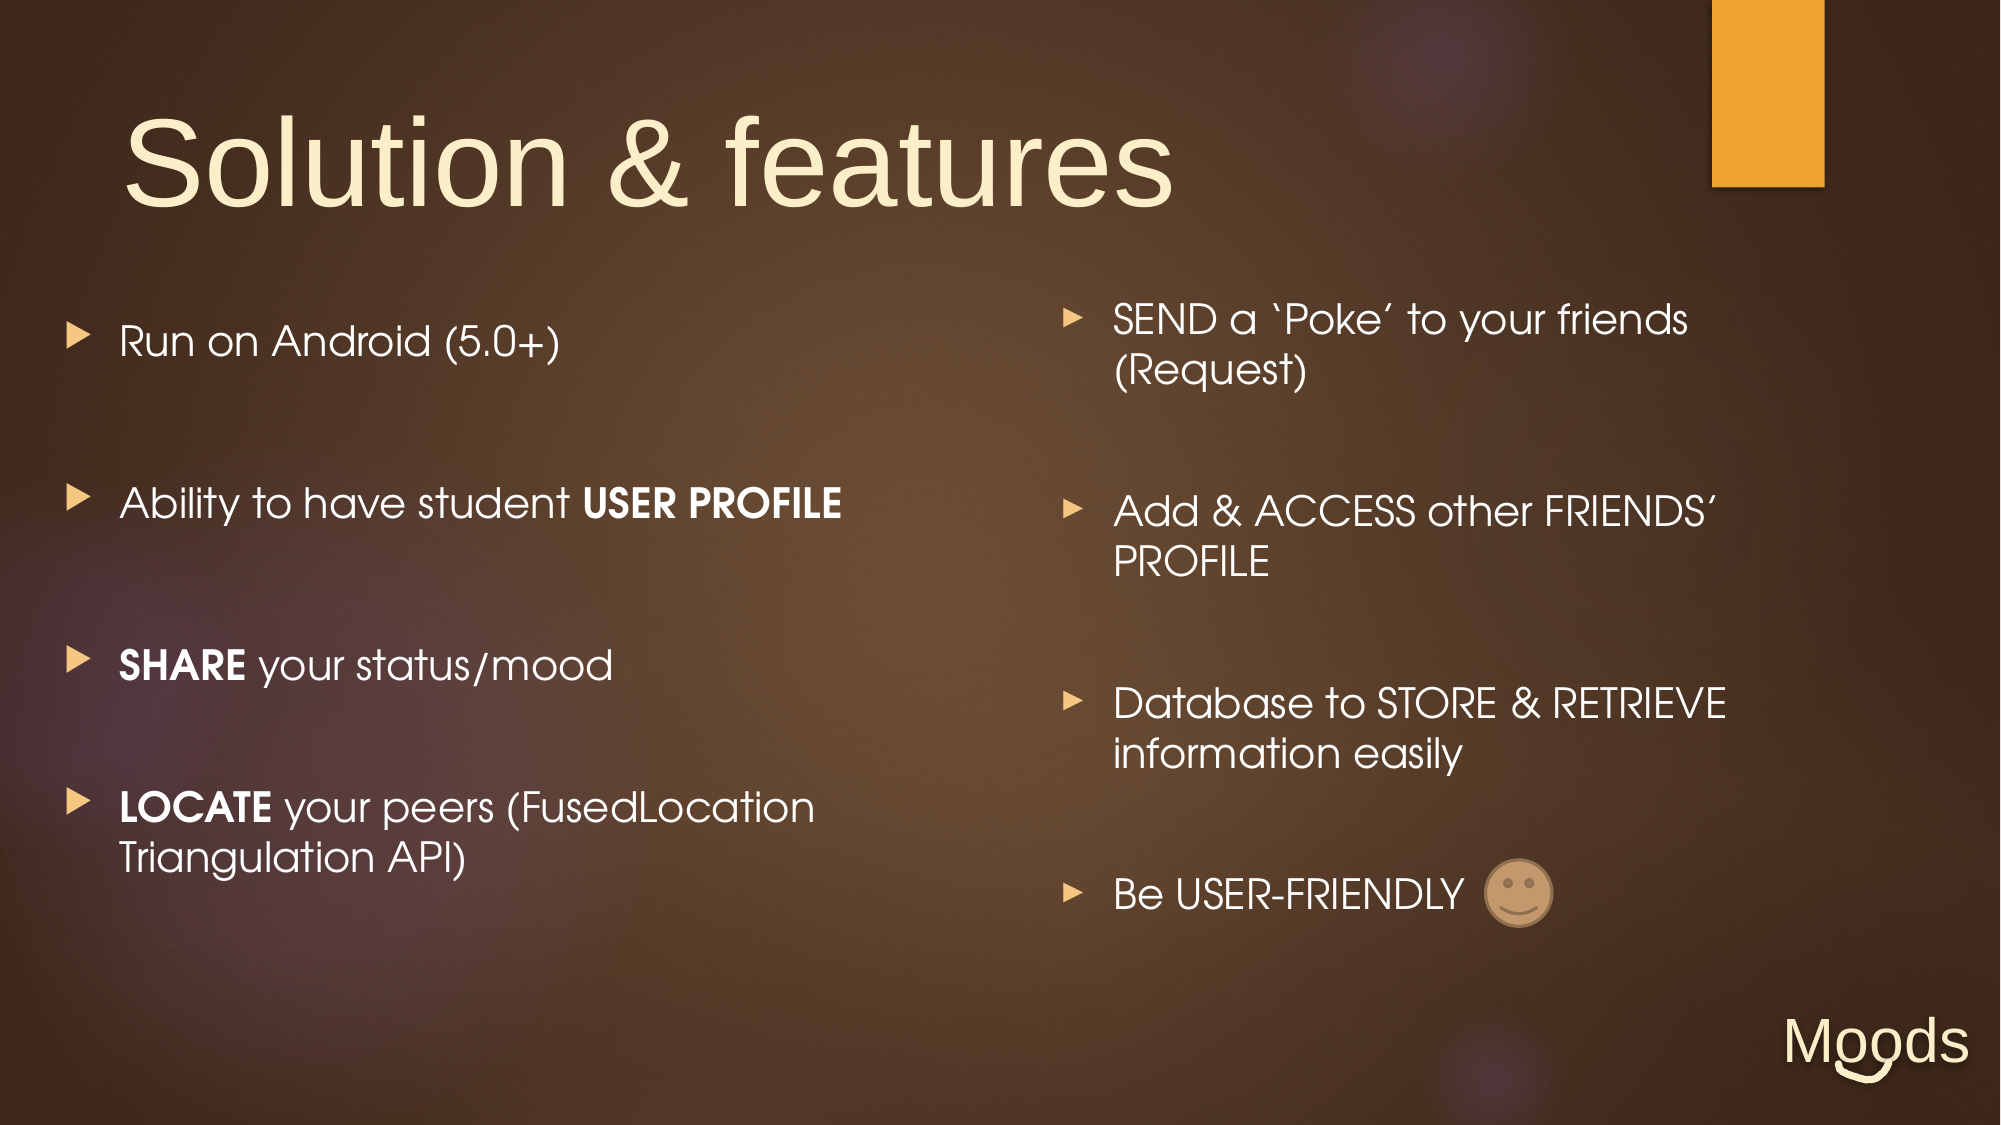

# Solution & features

SEND a ‘Poke’ to your friends (Request)

Add & ACCESS other FRIENDS’ PROFILE

Database to STORE & RETRIEVE information easily

Be USER-FRIENDLY

Run on Android (5.0+)

Ability to have student USER PROFILE

SHARE your status/mood

LOCATE your peers (FusedLocation Triangulation API)

Moods